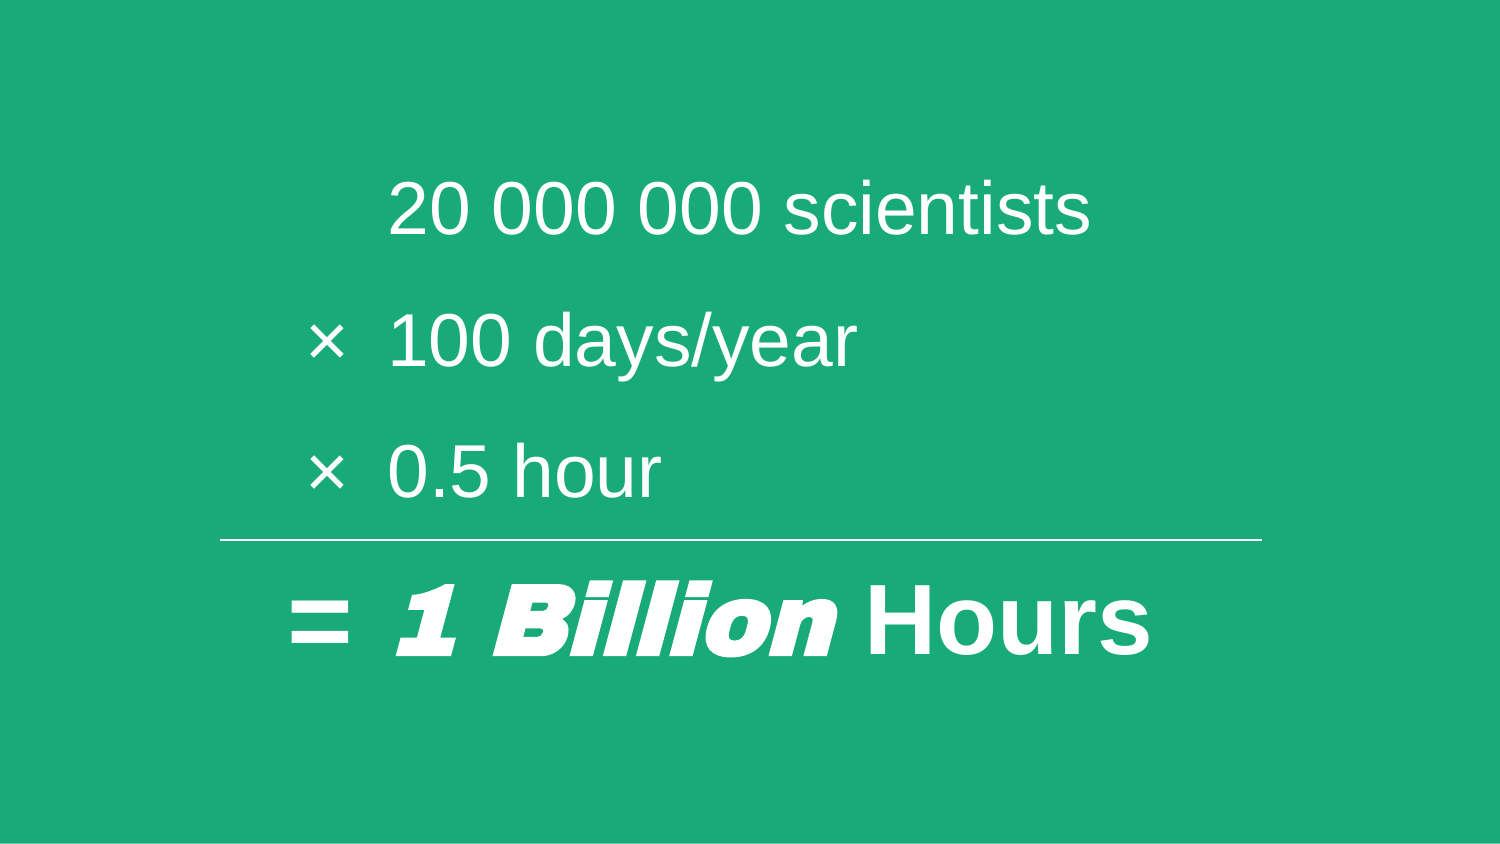

20 000 000 scientists

×
100 days/year

×
0.5 hour
=
1 Billion Hours